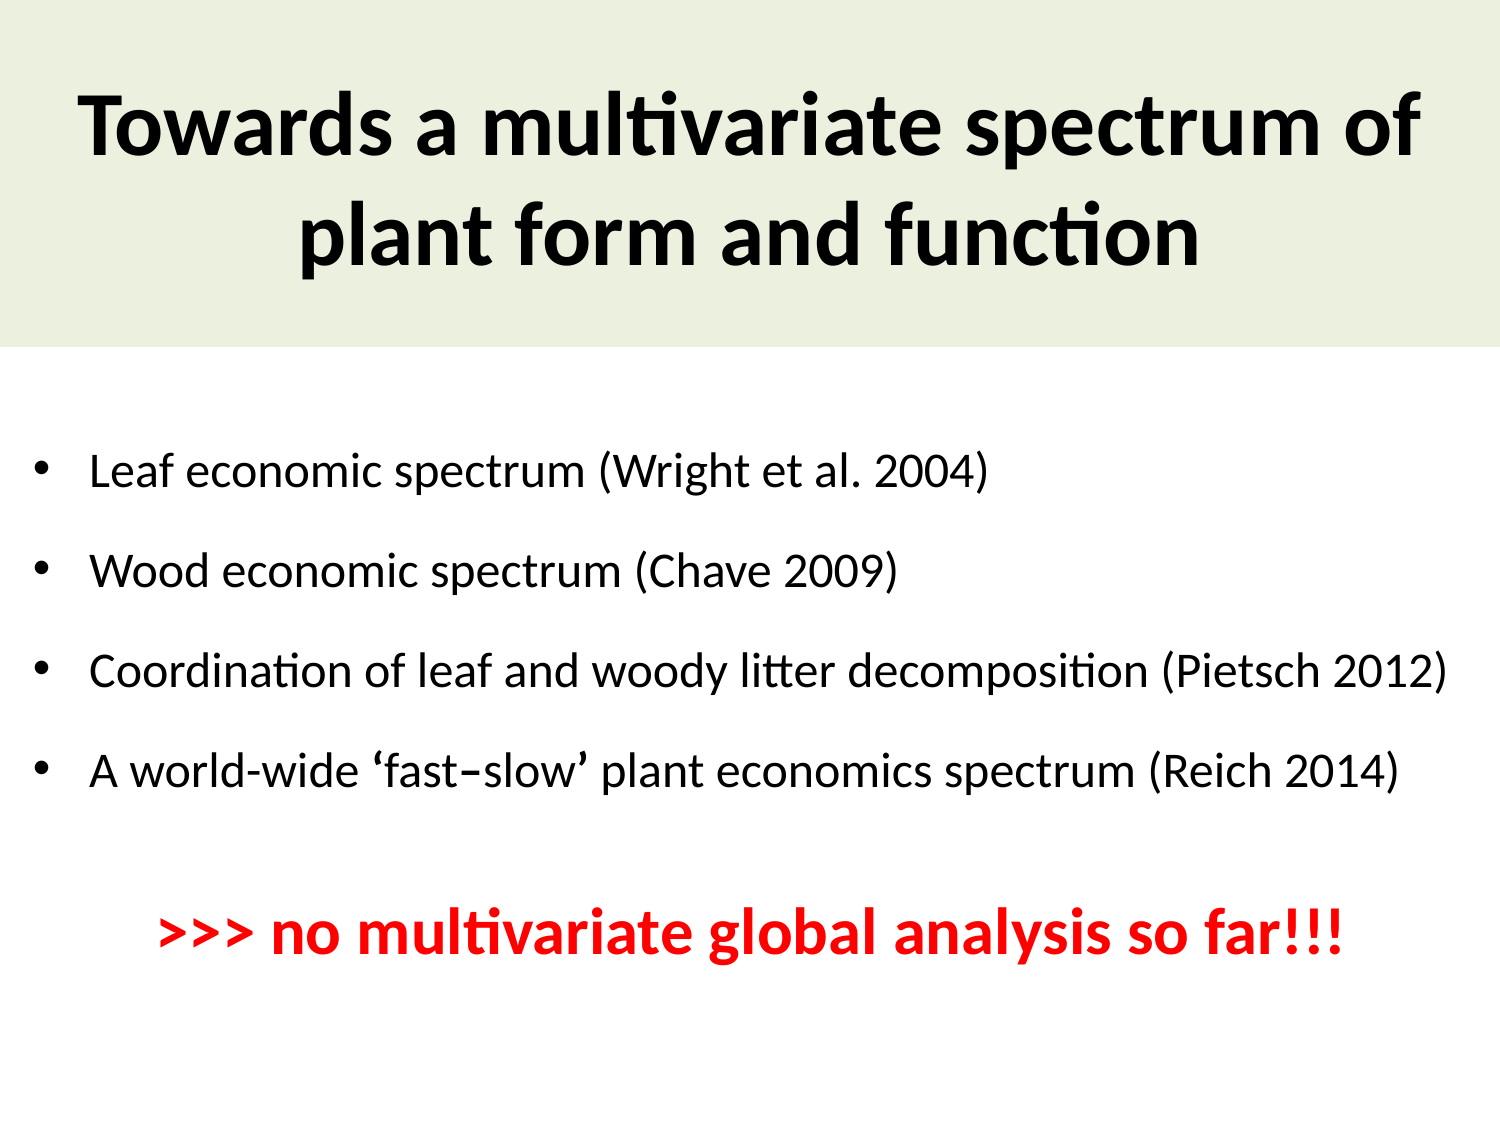

# Towards a multivariate spectrum of plant form and function
Leaf economic spectrum (Wright et al. 2004)
Wood economic spectrum (Chave 2009)
Coordination of leaf and woody litter decomposition (Pietsch 2012)
A world-wide ‘fast–slow’ plant economics spectrum (Reich 2014)
>>> no multivariate global analysis so far!!!